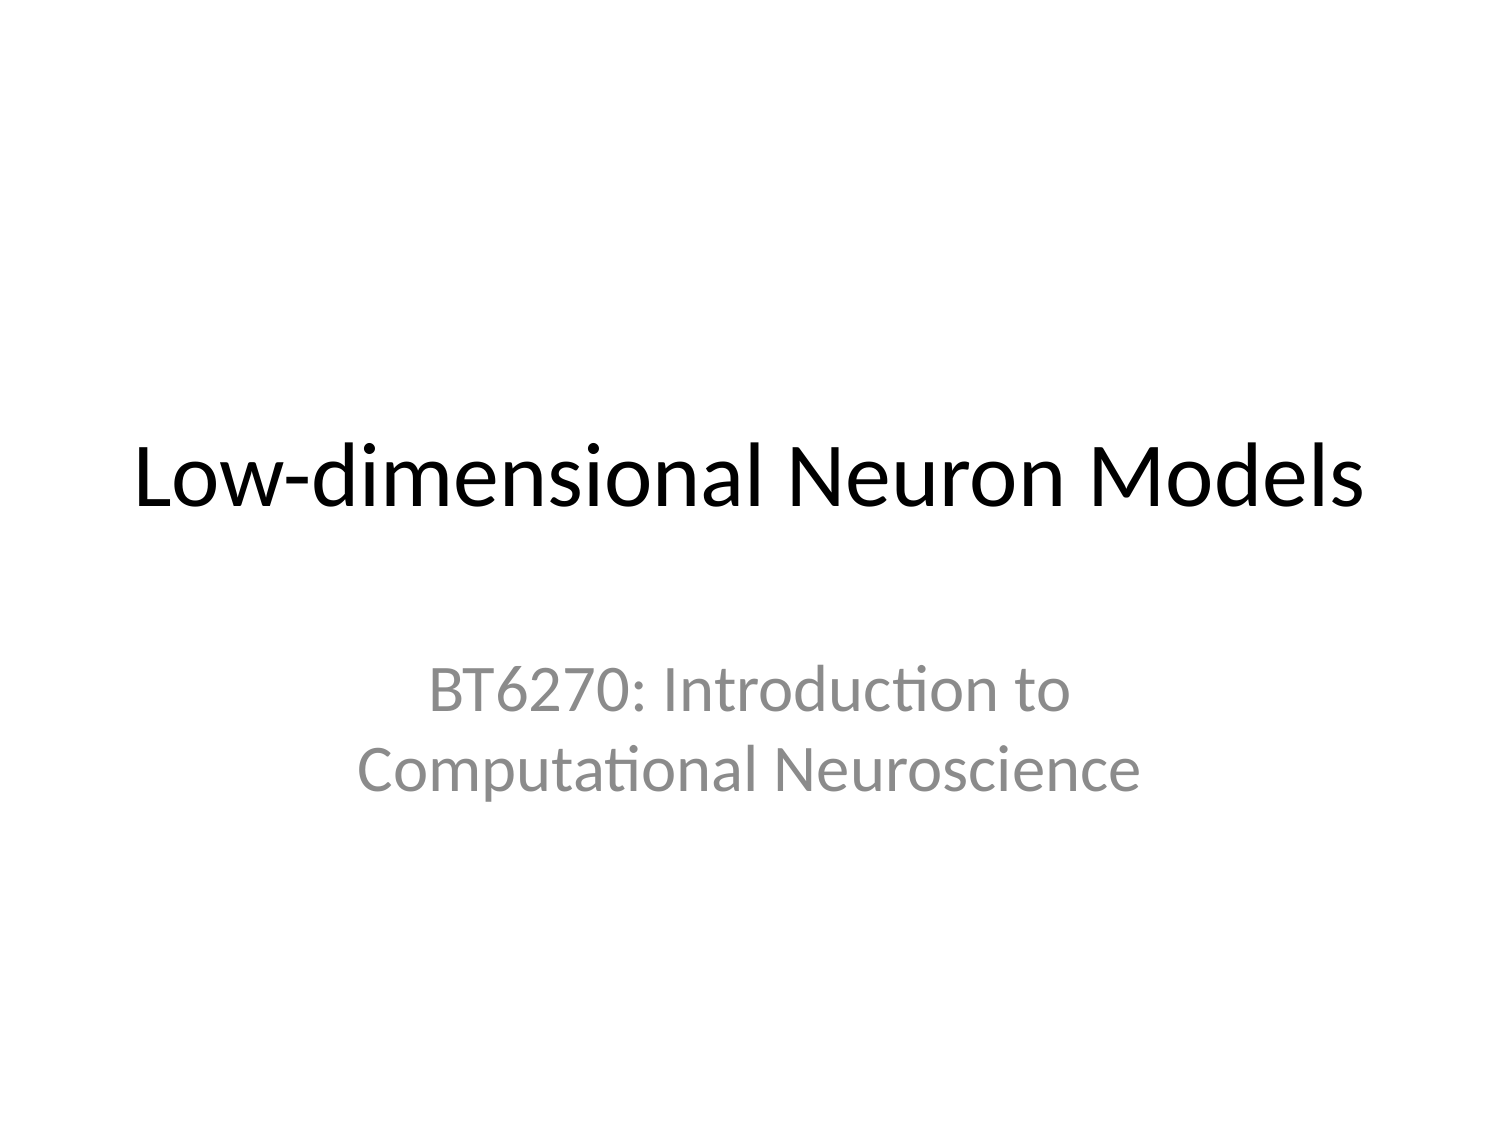

# Low-dimensional Neuron Models
BT6270: Introduction to Computational Neuroscience